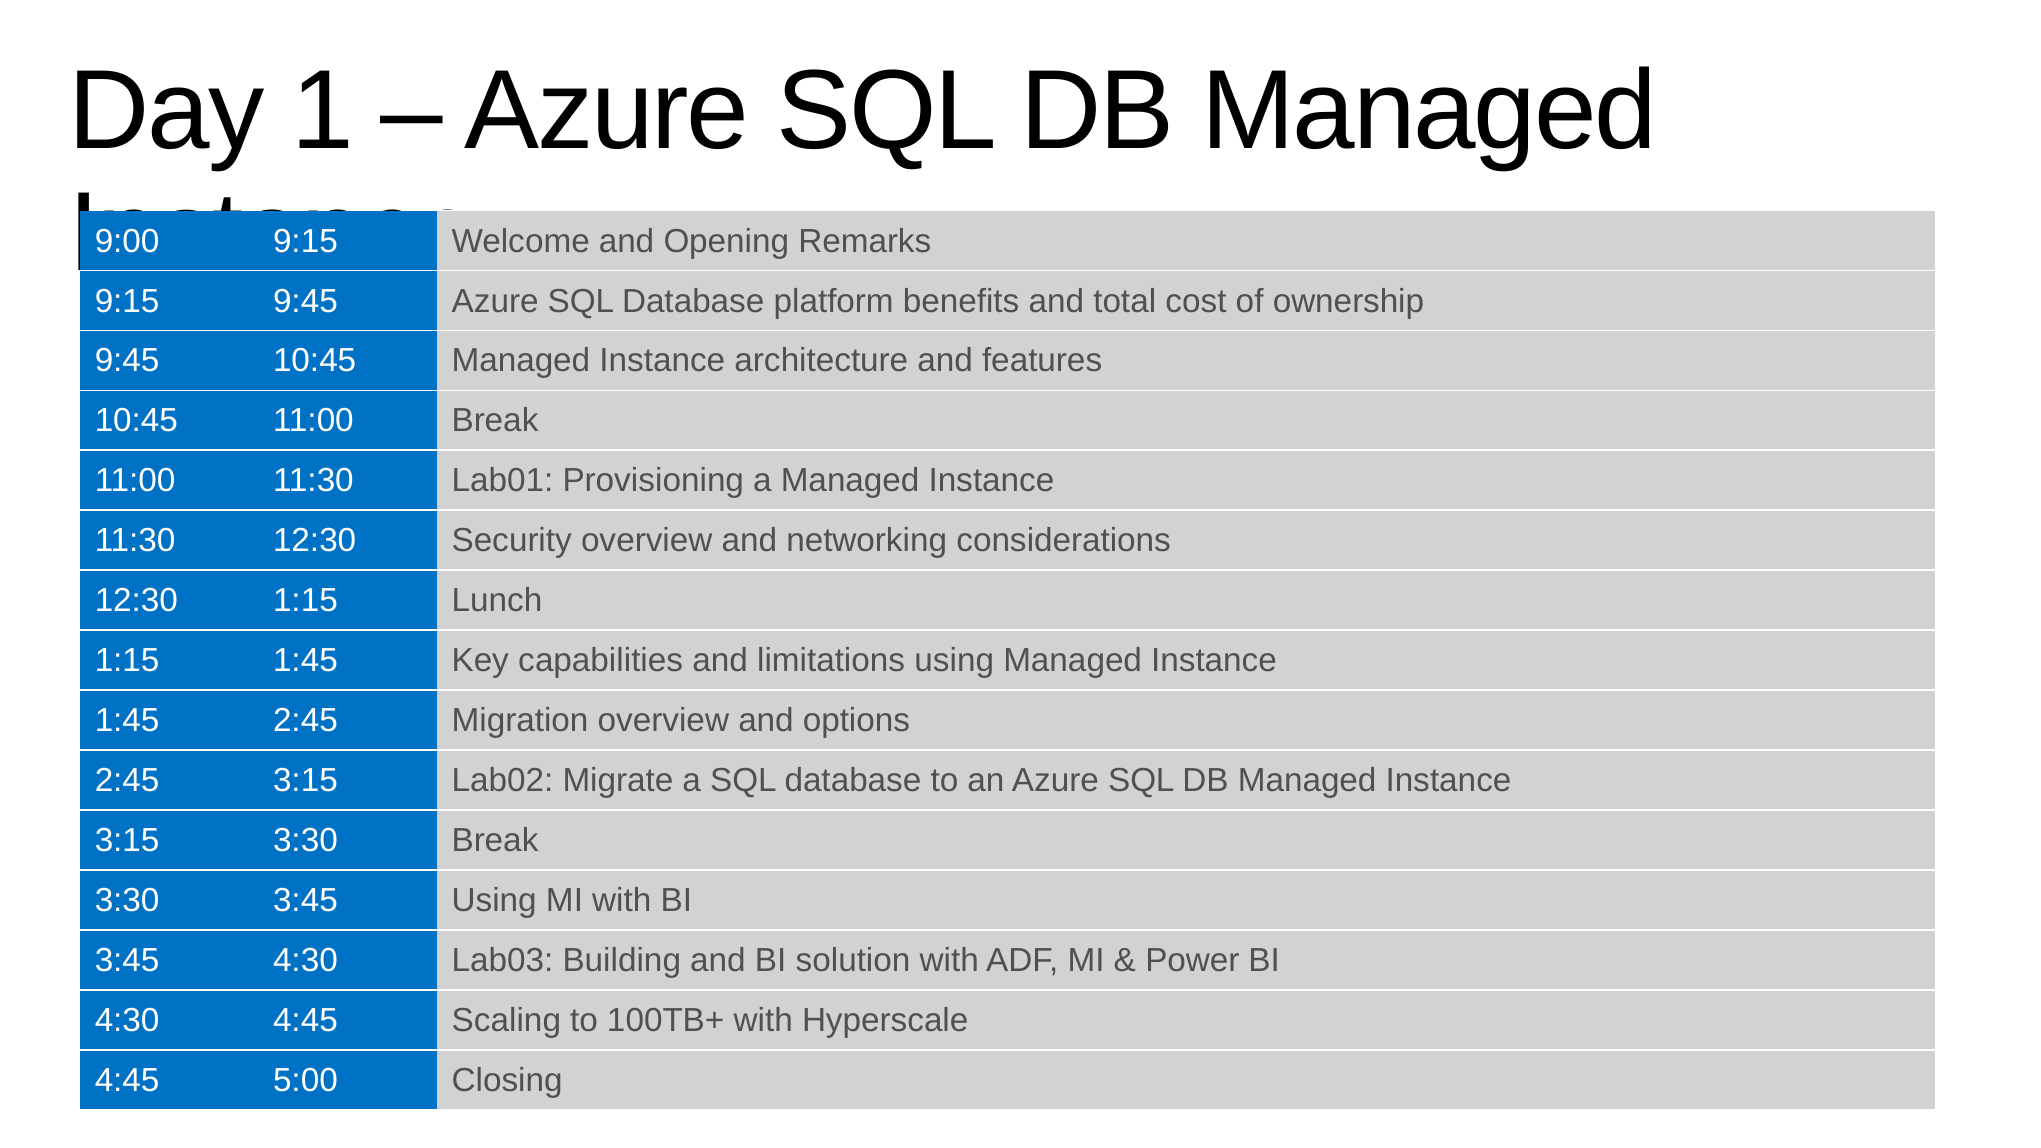

Day 1 – Azure SQL DB Managed Instance
| 9:00 | 9:15 | Welcome and Opening Remarks |
| --- | --- | --- |
| 9:15 | 9:45 | Azure SQL Database platform benefits and total cost of ownership |
| 9:45 | 10:45 | Managed Instance architecture and features |
| 10:45 | 11:00 | Break |
| 11:00 | 11:30 | Lab01: Provisioning a Managed Instance |
| 11:30 | 12:30 | Security overview and networking considerations |
| 12:30 | 1:15 | Lunch |
| 1:15 | 1:45 | Key capabilities and limitations using Managed Instance |
| 1:45 | 2:45 | Migration overview and options |
| 2:45 | 3:15 | Lab02: Migrate a SQL database to an Azure SQL DB Managed Instance |
| 3:15 | 3:30 | Break |
| 3:30 | 3:45 | Using MI with BI |
| 3:45 | 4:30 | Lab03: Building and BI solution with ADF, MI & Power BI |
| 4:30 | 4:45 | Scaling to 100TB+ with Hyperscale |
| 4:45 | 5:00 | Closing |
2